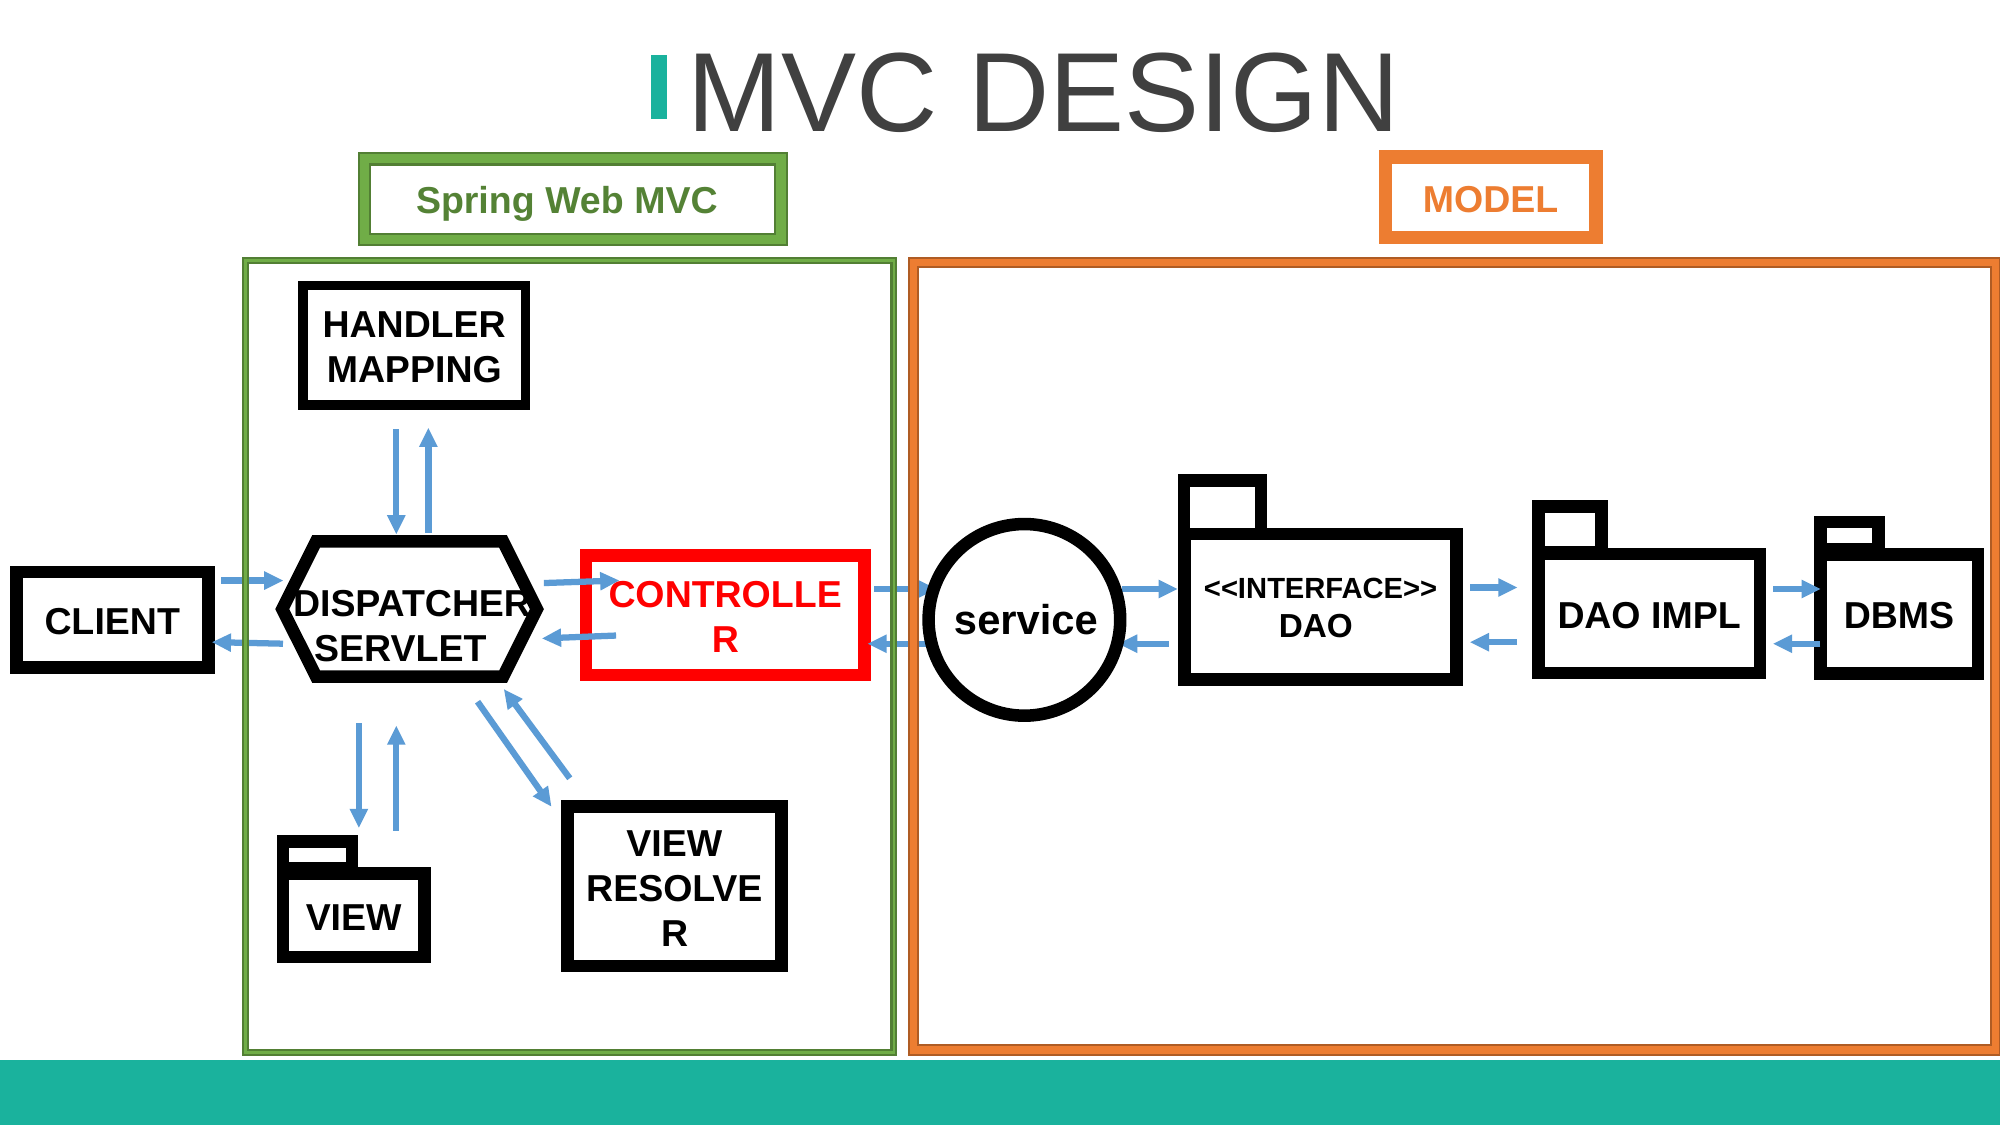

MVC DESIGN

MODEL
Spring Web MVC

HANDLER MAPPING

<<INTERFACE>>
DAO

DAO IMPL
DBMS
CONTROLLER
DISPATCHER
  SERVLET

CLIENT
service
VIEW
RESOLVER

VIEW